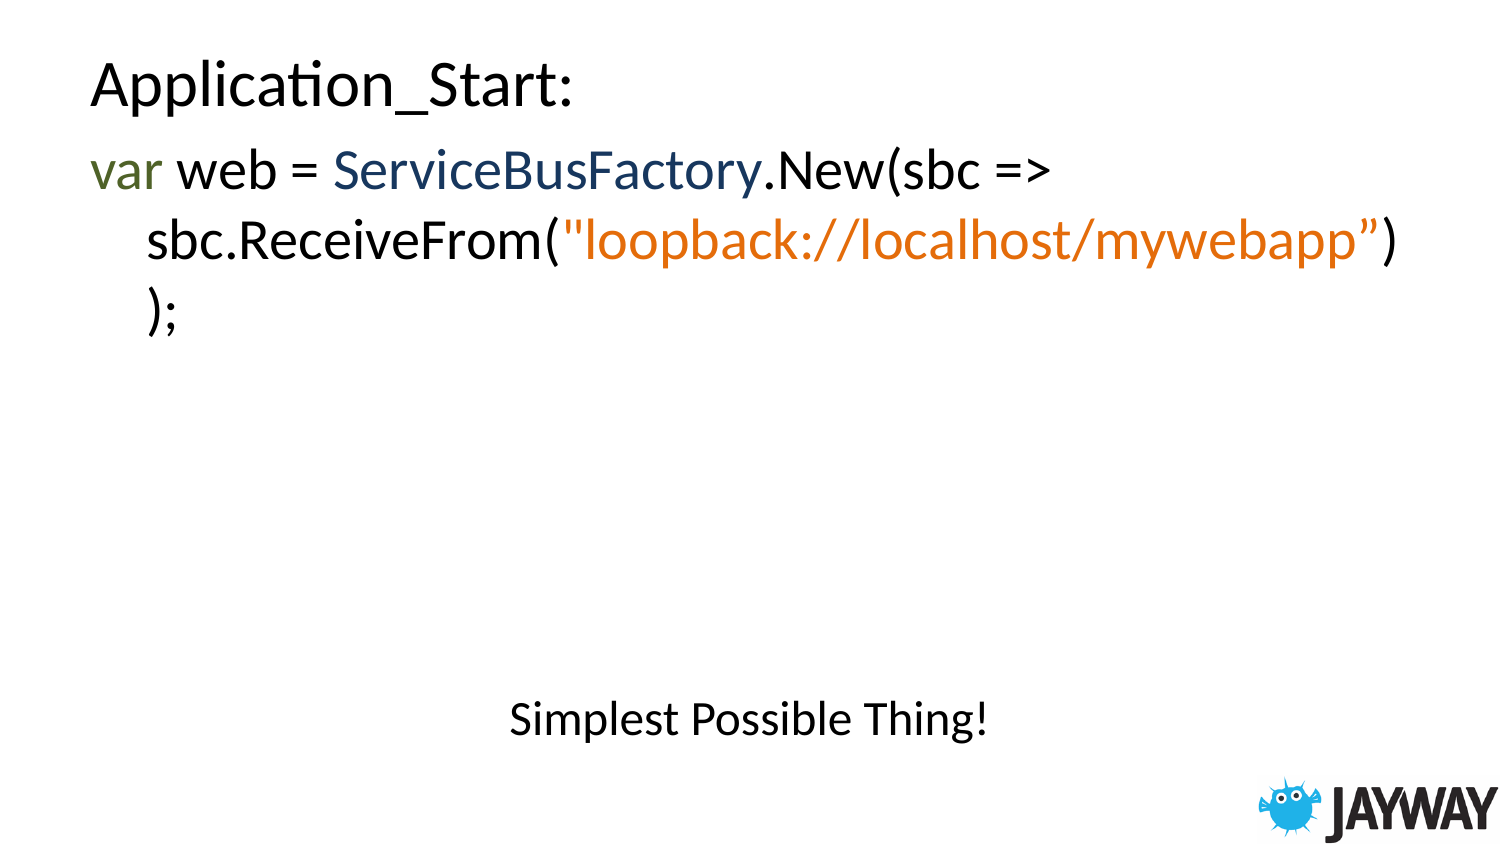

Application_Start:
var web = ServiceBusFactory.New(sbc => sbc.ReceiveFrom("loopback://localhost/mywebapp”));
Simplest Possible Thing!